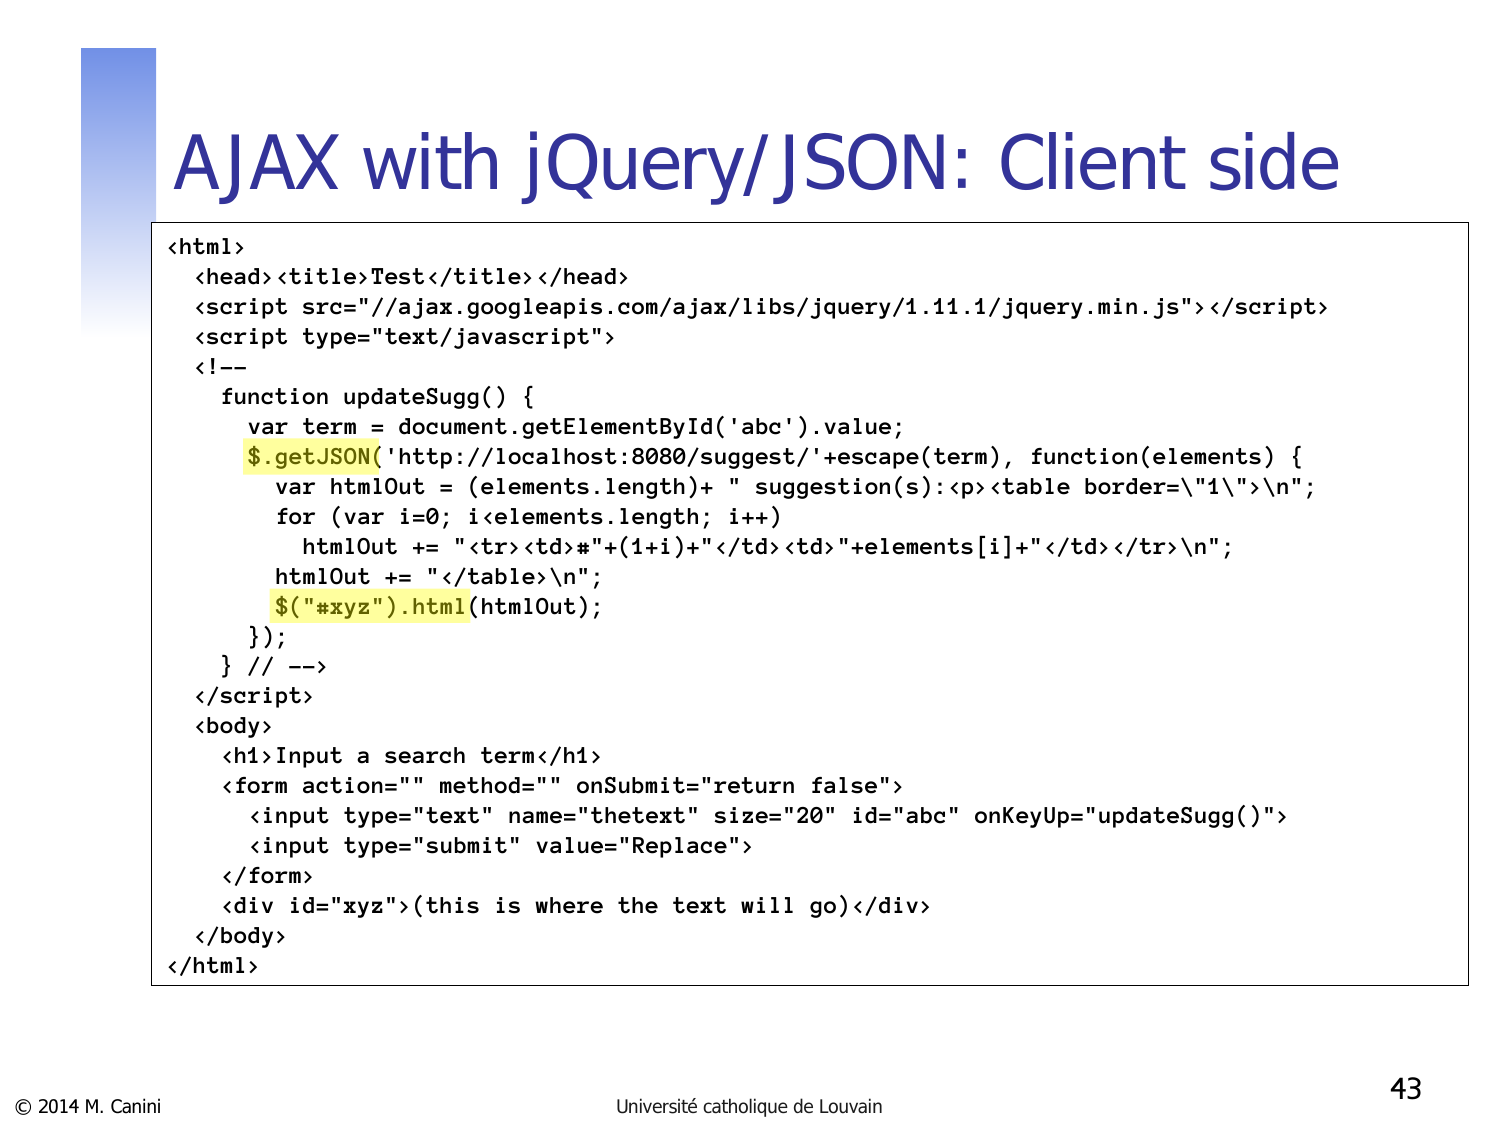

# AJAX with jQuery/JSON: Client side
<html>
  <head><title>Test</title></head>
  <script src="//ajax.googleapis.com/ajax/libs/jquery/1.11.1/jquery.min.js"></script>
  <script type="text/javascript">
  <!--
    function updateSugg() {
      var term = document.getElementById('abc').value;
      $.getJSON('http://localhost:8080/suggest/'+escape(term), function(elements) {
        var htmlOut = (elements.length)+ " suggestion(s):<p><table border=\"1\">\n";
        for (var i=0; i<elements.length; i++)
          htmlOut += "<tr><td>#"+(1+i)+"</td><td>"+elements[i]+"</td></tr>\n";
        htmlOut += "</table>\n";
        $("#xyz").html(htmlOut);
      });
    } // -->
  </script>
  <body>
    <h1>Input a search term</h1>
    <form action="" method="" onSubmit="return false">
      <input type="text" name="thetext" size="20" id="abc" onKeyUp="updateSugg()">
      <input type="submit" value="Replace">
    </form>
    <div id="xyz">(this is where the text will go)</div>
  </body>
</html>

43
Université catholique de Louvain